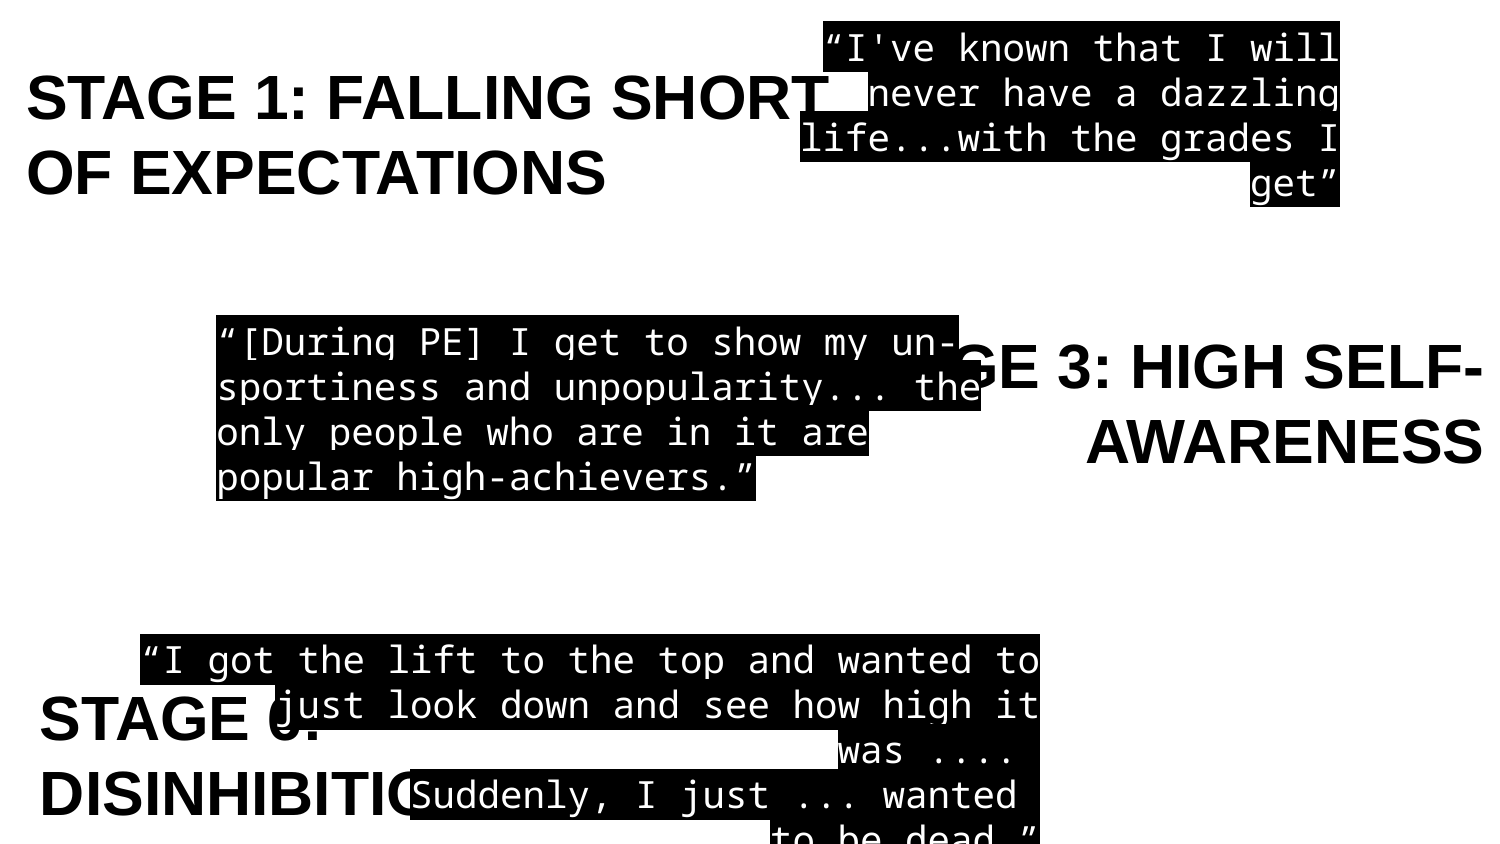

“I've known that I will never have a dazzling life...with the grades I get”
STAGE 1: FALLING SHORT OF EXPECTATIONS
“[During PE] I get to show my un-sportiness and unpopularity... the only people who are in it are popular high-achievers.”
STAGE 3: HIGH SELF-AWARENESS
“I got the lift to the top and wanted to just look down and see how high it was ....
Suddenly, I just ... wanted
to be dead.”
STAGE 6:
DISINHIBITION